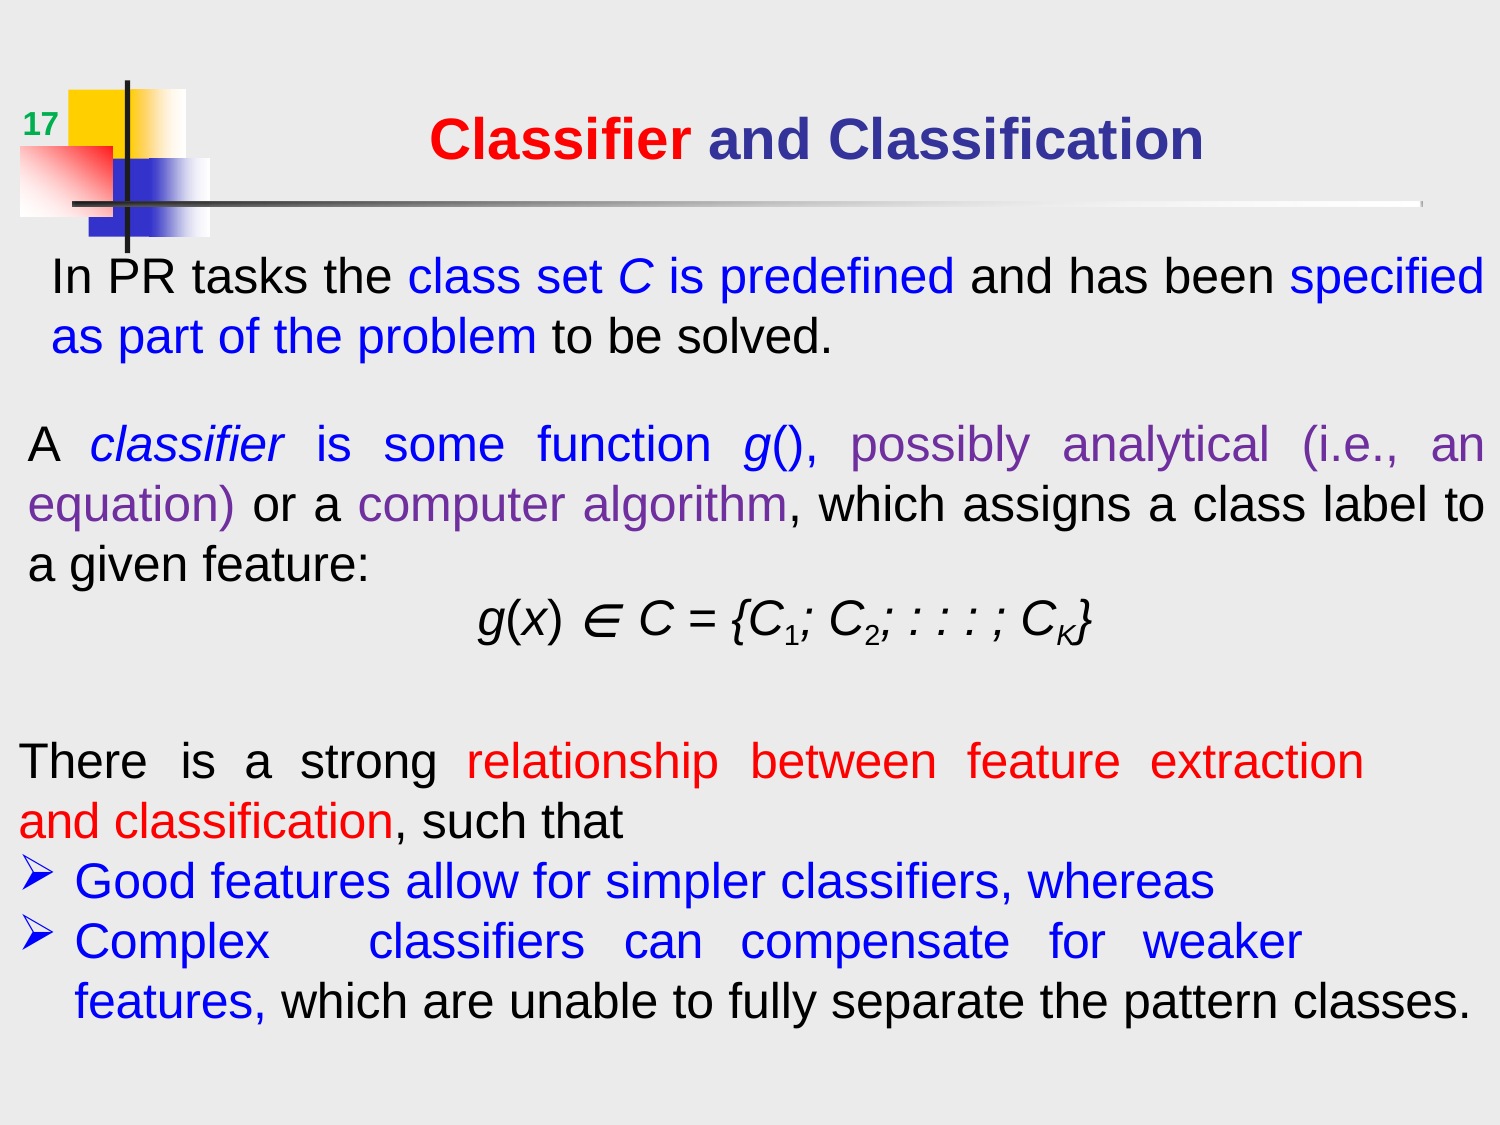

# Classifier and Classification
17
In PR tasks the class set C is predefined and has been specified as part of the problem to be solved.
A  classifier  is  some  function  g(),  possibly  analytical  (i.e.,  an equation) or a computer algorithm, which assigns a class label to a given feature:
g(x) ∈ C = {C1; C2; : : : ; CK}

There	is	a	strong	relationship	between	feature	extraction	and classification, such that
Good features allow for simpler classifiers, whereas
Complex	classifiers	can	compensate	for	weaker	features, which are unable to fully separate the pattern classes.